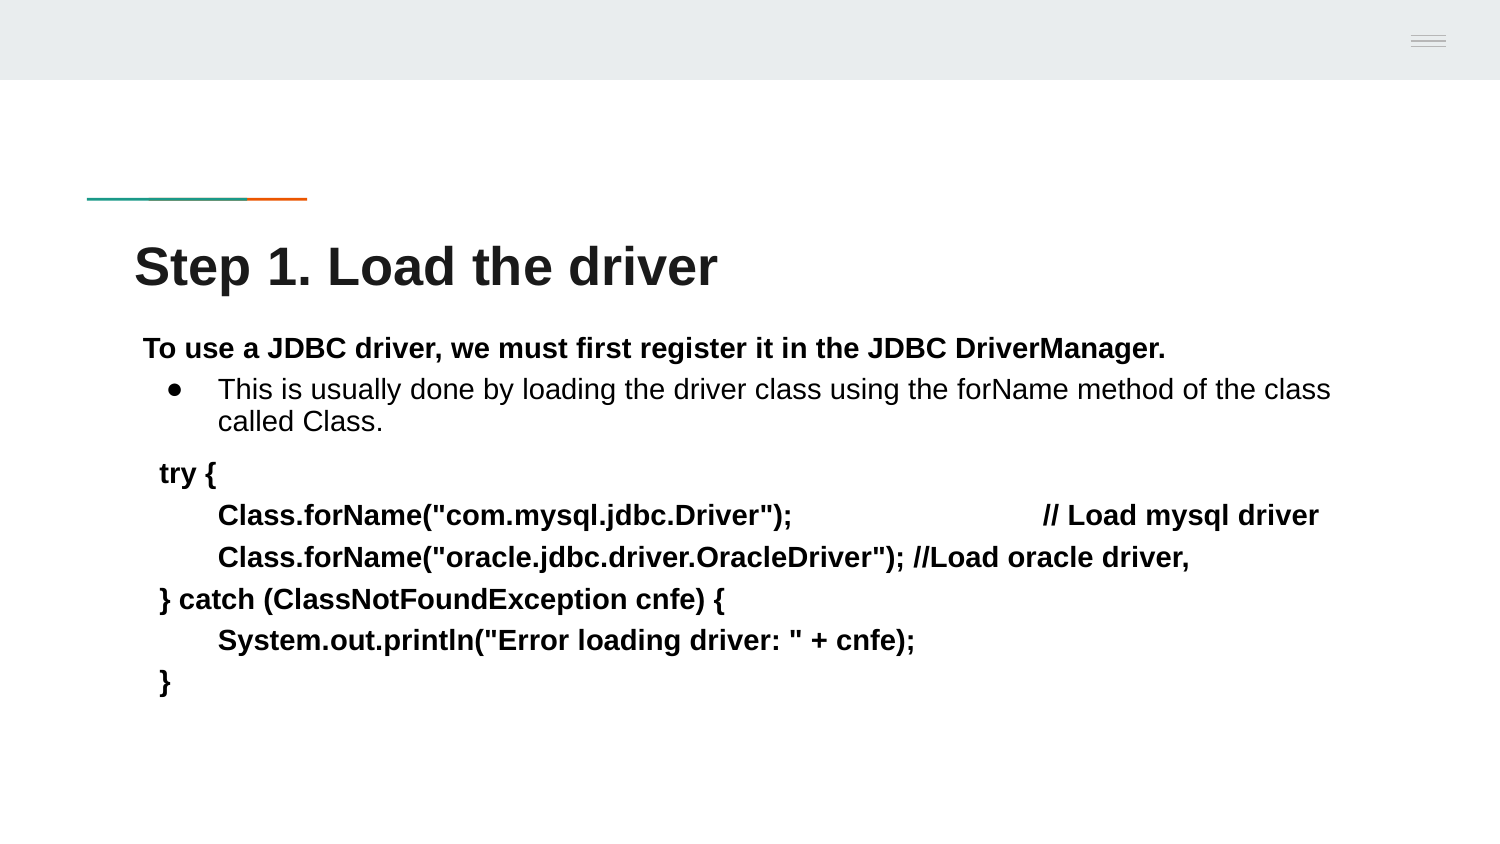

# Step 1. Load the driver
To use a JDBC driver, we must first register it in the JDBC DriverManager.
This is usually done by loading the driver class using the forName method of the class called Class.
  try {
Class.forName("com.mysql.jdbc.Driver"); 		// Load mysql driver
Class.forName("oracle.jdbc.driver.OracleDriver"); //Load oracle driver,
  } catch (ClassNotFoundException cnfe) {
System.out.println("Error loading driver: " + cnfe);
  }